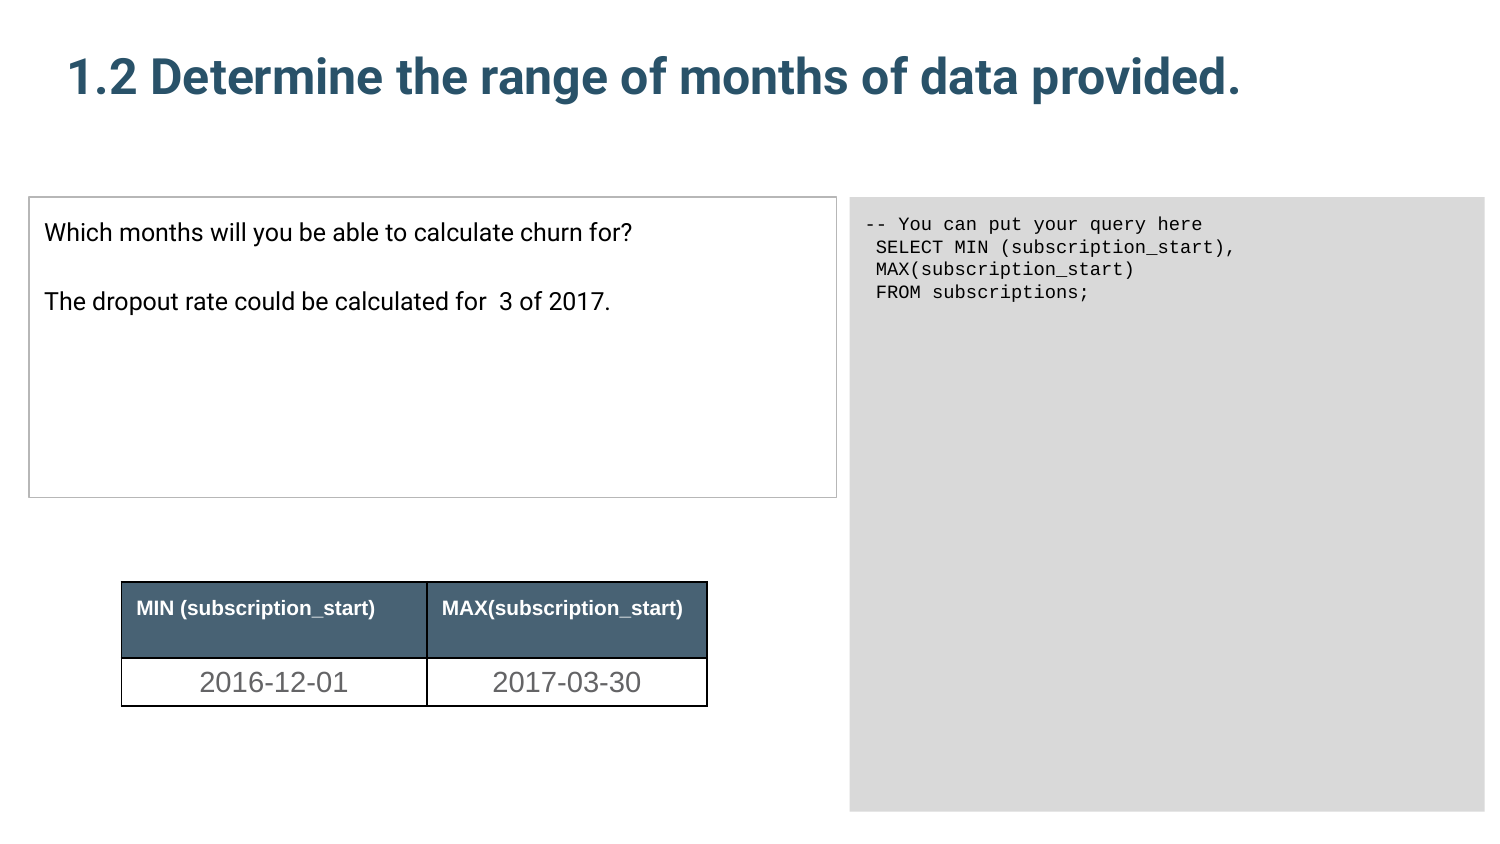

1.2 Determine the range of months of data provided.
Which months will you be able to calculate churn for?

The dropout rate could be calculated for  3 of 2017.

-- You can put your query here
 SELECT MIN (subscription_start),
 MAX(subscription_start)
 FROM subscriptions;

| MIN (subscription\_start) | MAX(subscription\_start) |
| --- | --- |
| 2016-12-01 | 2017-03-30 |